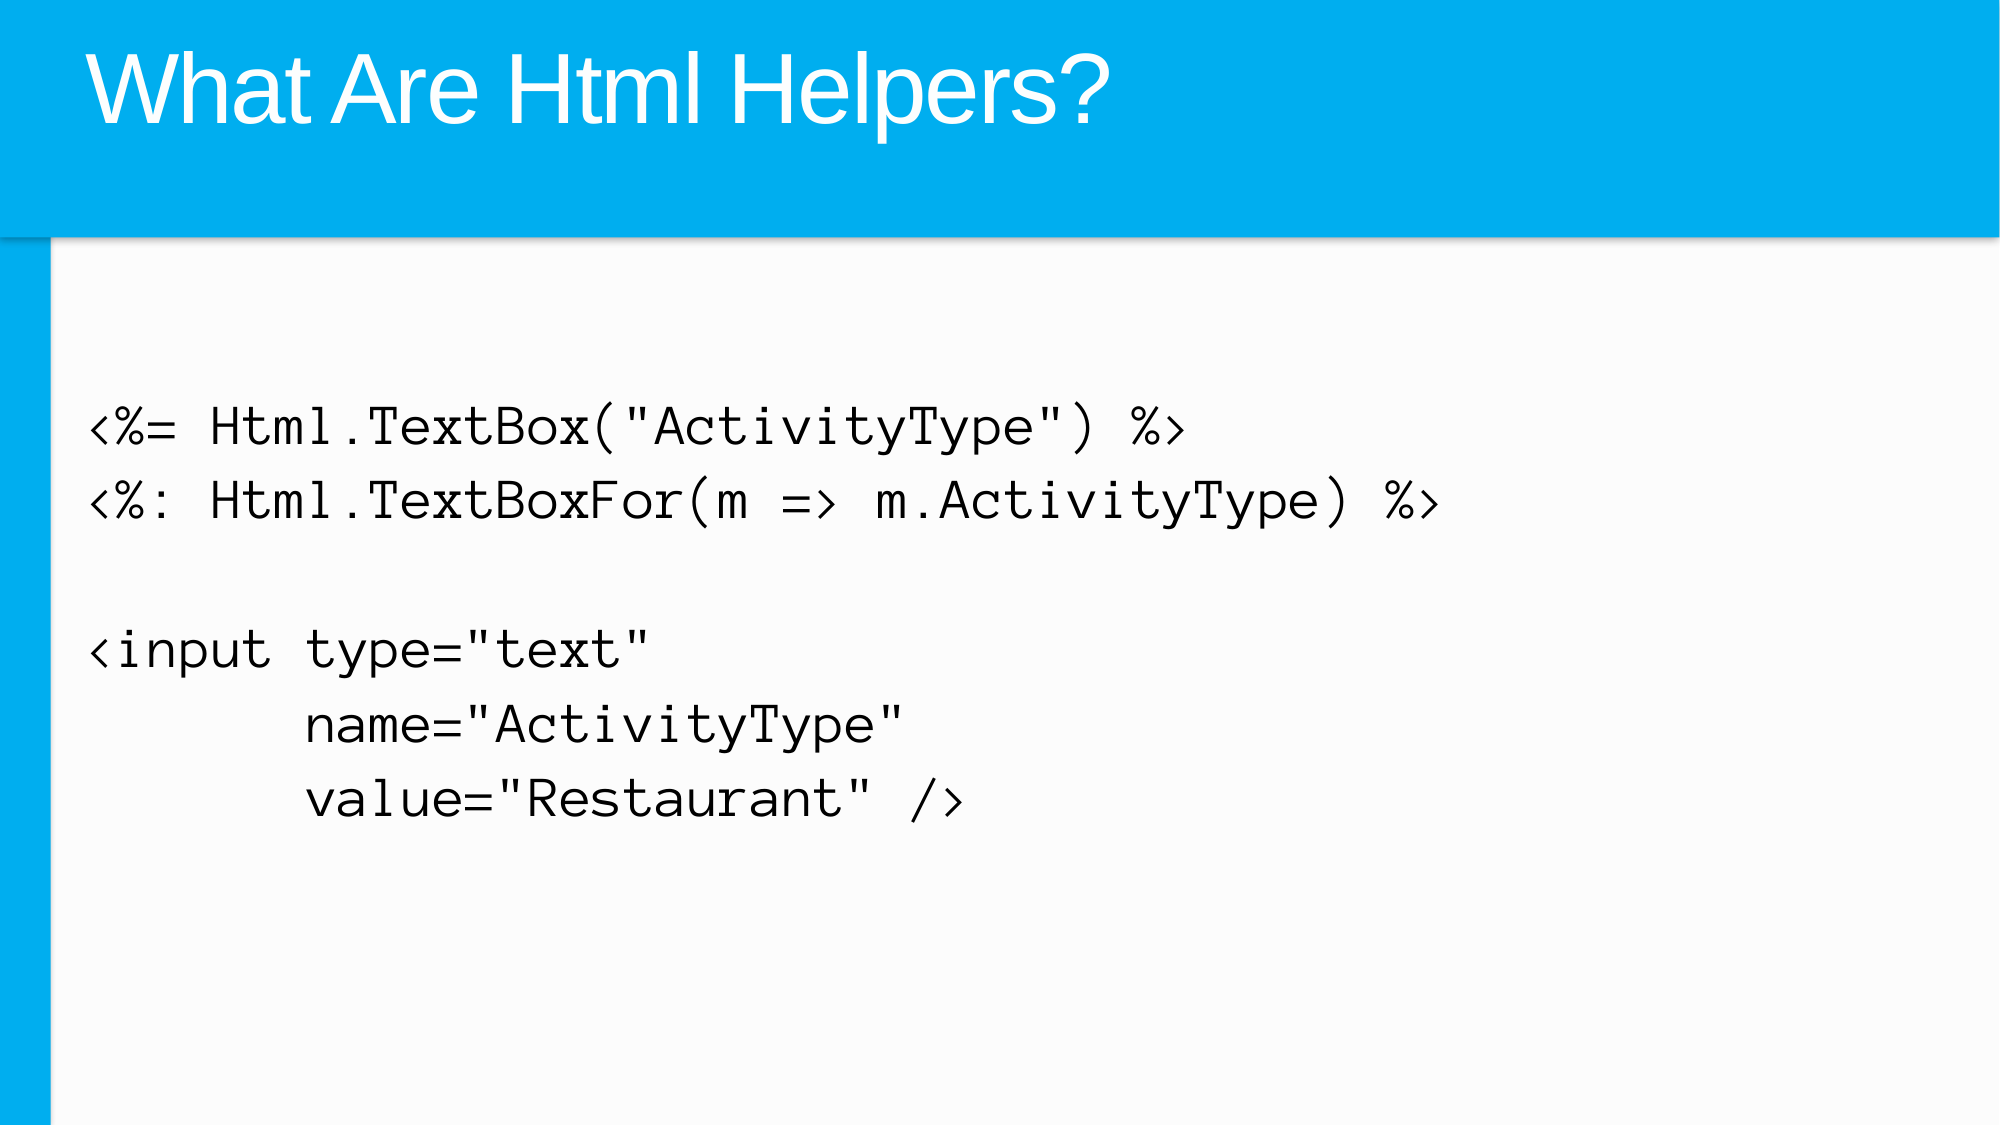

# What Are Html Helpers?

<%= Html.TextBox("ActivityType") %>
<%: Html.TextBoxFor(m => m.ActivityType) %>

<input type="text"
       name="ActivityType"
       value="Restaurant" />